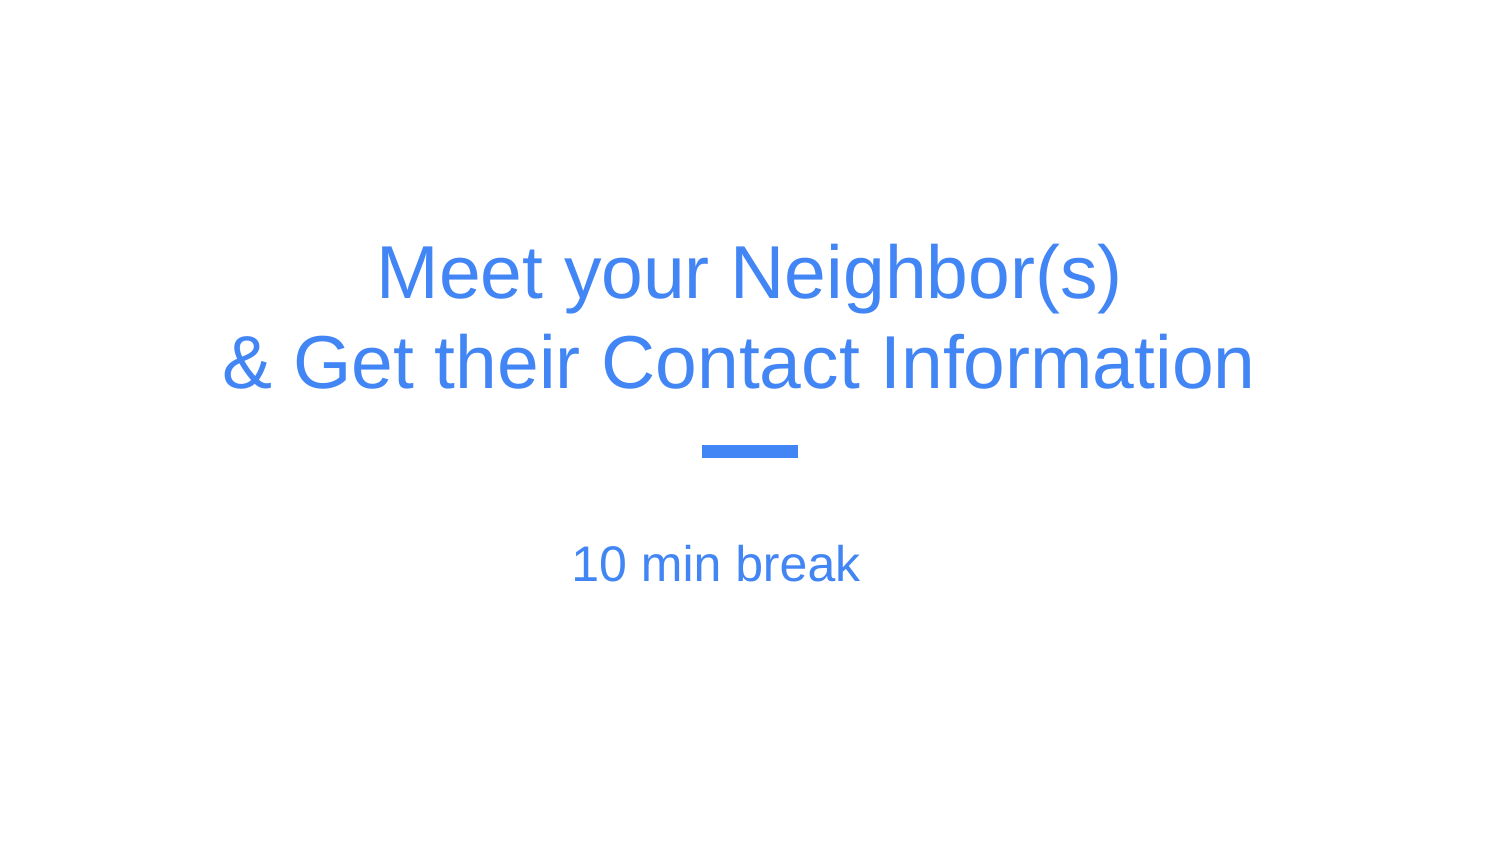

# Meet your Neighbor(s)
& Get their Contact Information
10 min break